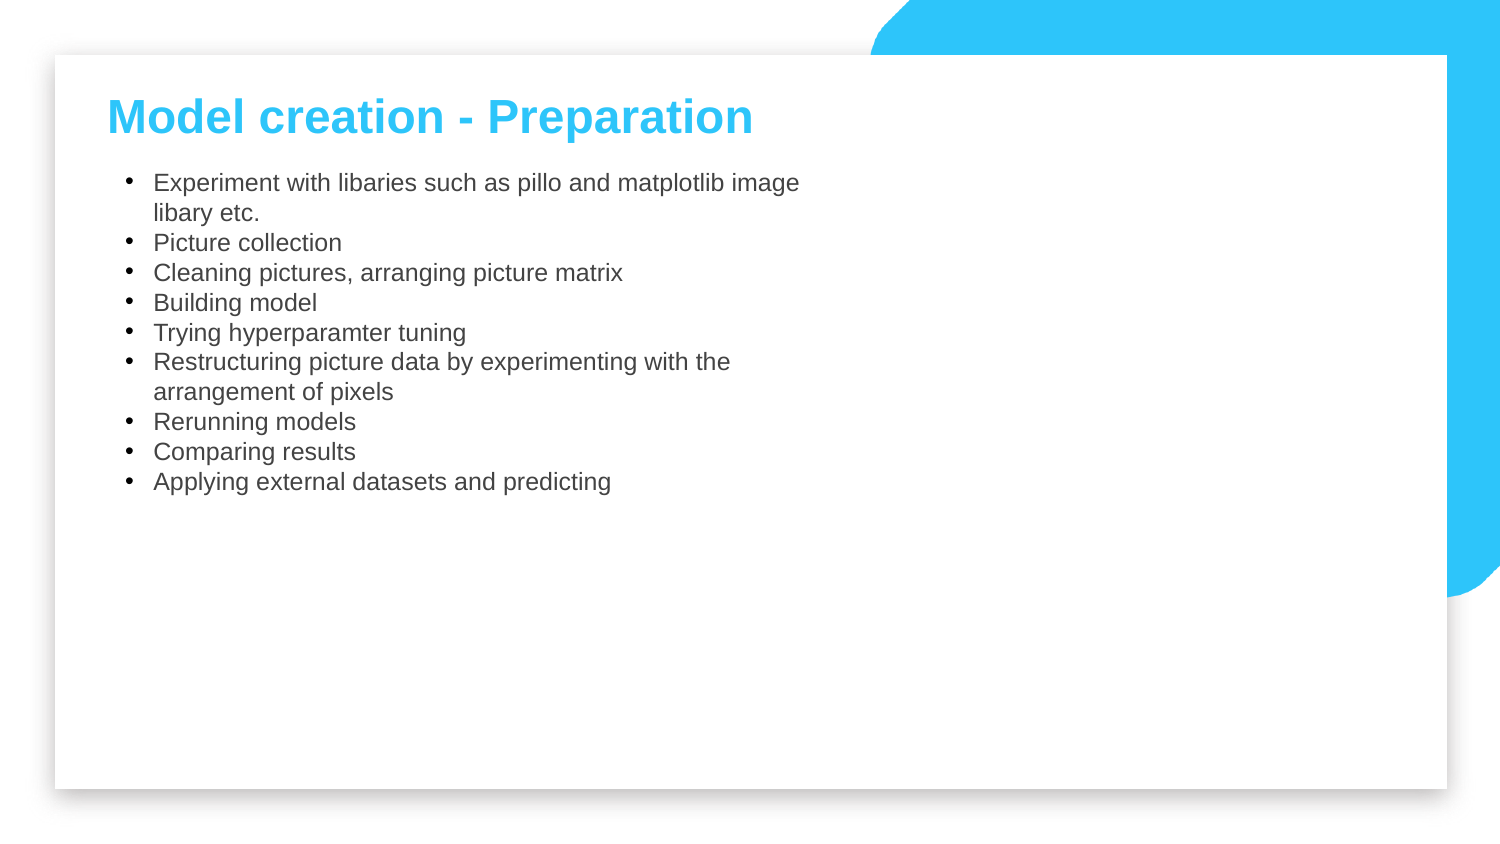

Model creation - Preparation
Experiment with libaries such as pillo and matplotlib image libary etc.
Picture collection
Cleaning pictures, arranging picture matrix
Building model
Trying hyperparamter tuning
Restructuring picture data by experimenting with the arrangement of pixels
Rerunning models
Comparing results
Applying external datasets and predicting